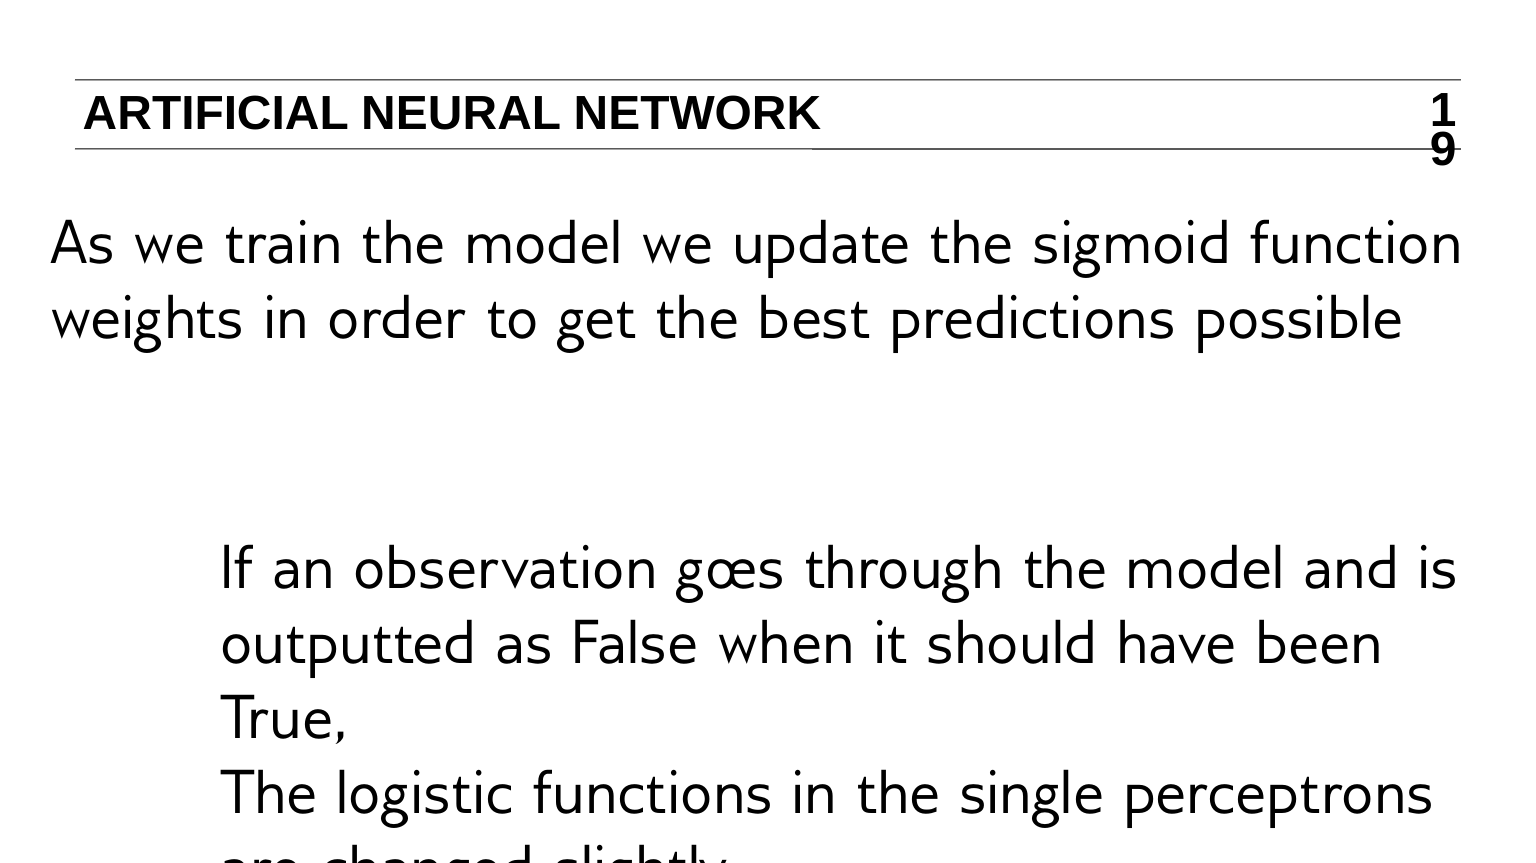

Artificial neural network

19
As we train the model we update the sigmoid function weights in order to get the best predictions possible

If an observation goes through the model and is outputted as False when it should have been True,
The logistic functions in the single perceptrons are changed slightly